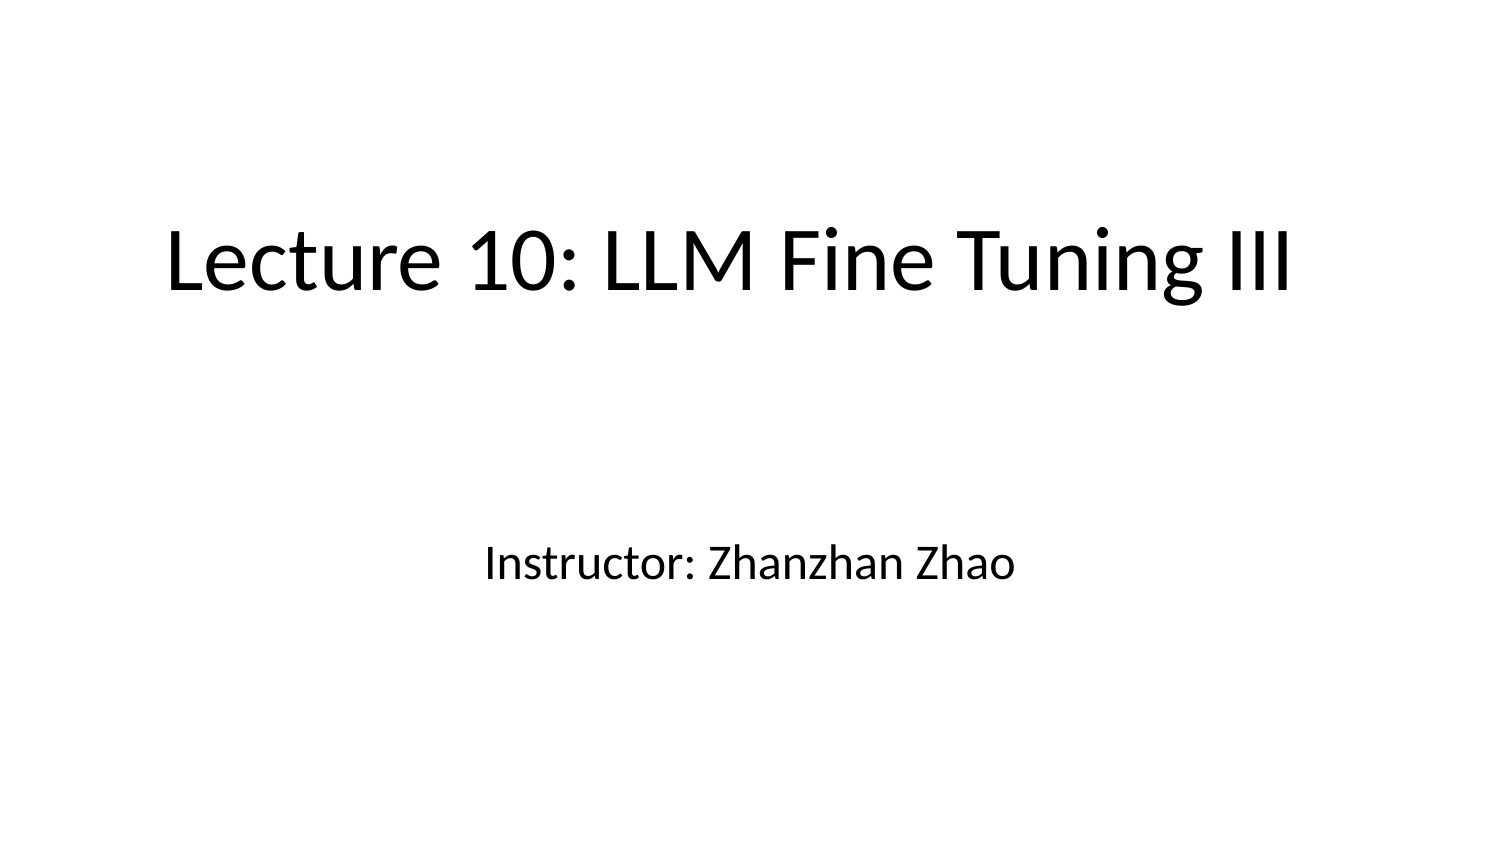

# Lecture 10: LLM Fine Tuning III
Instructor: Zhanzhan Zhao